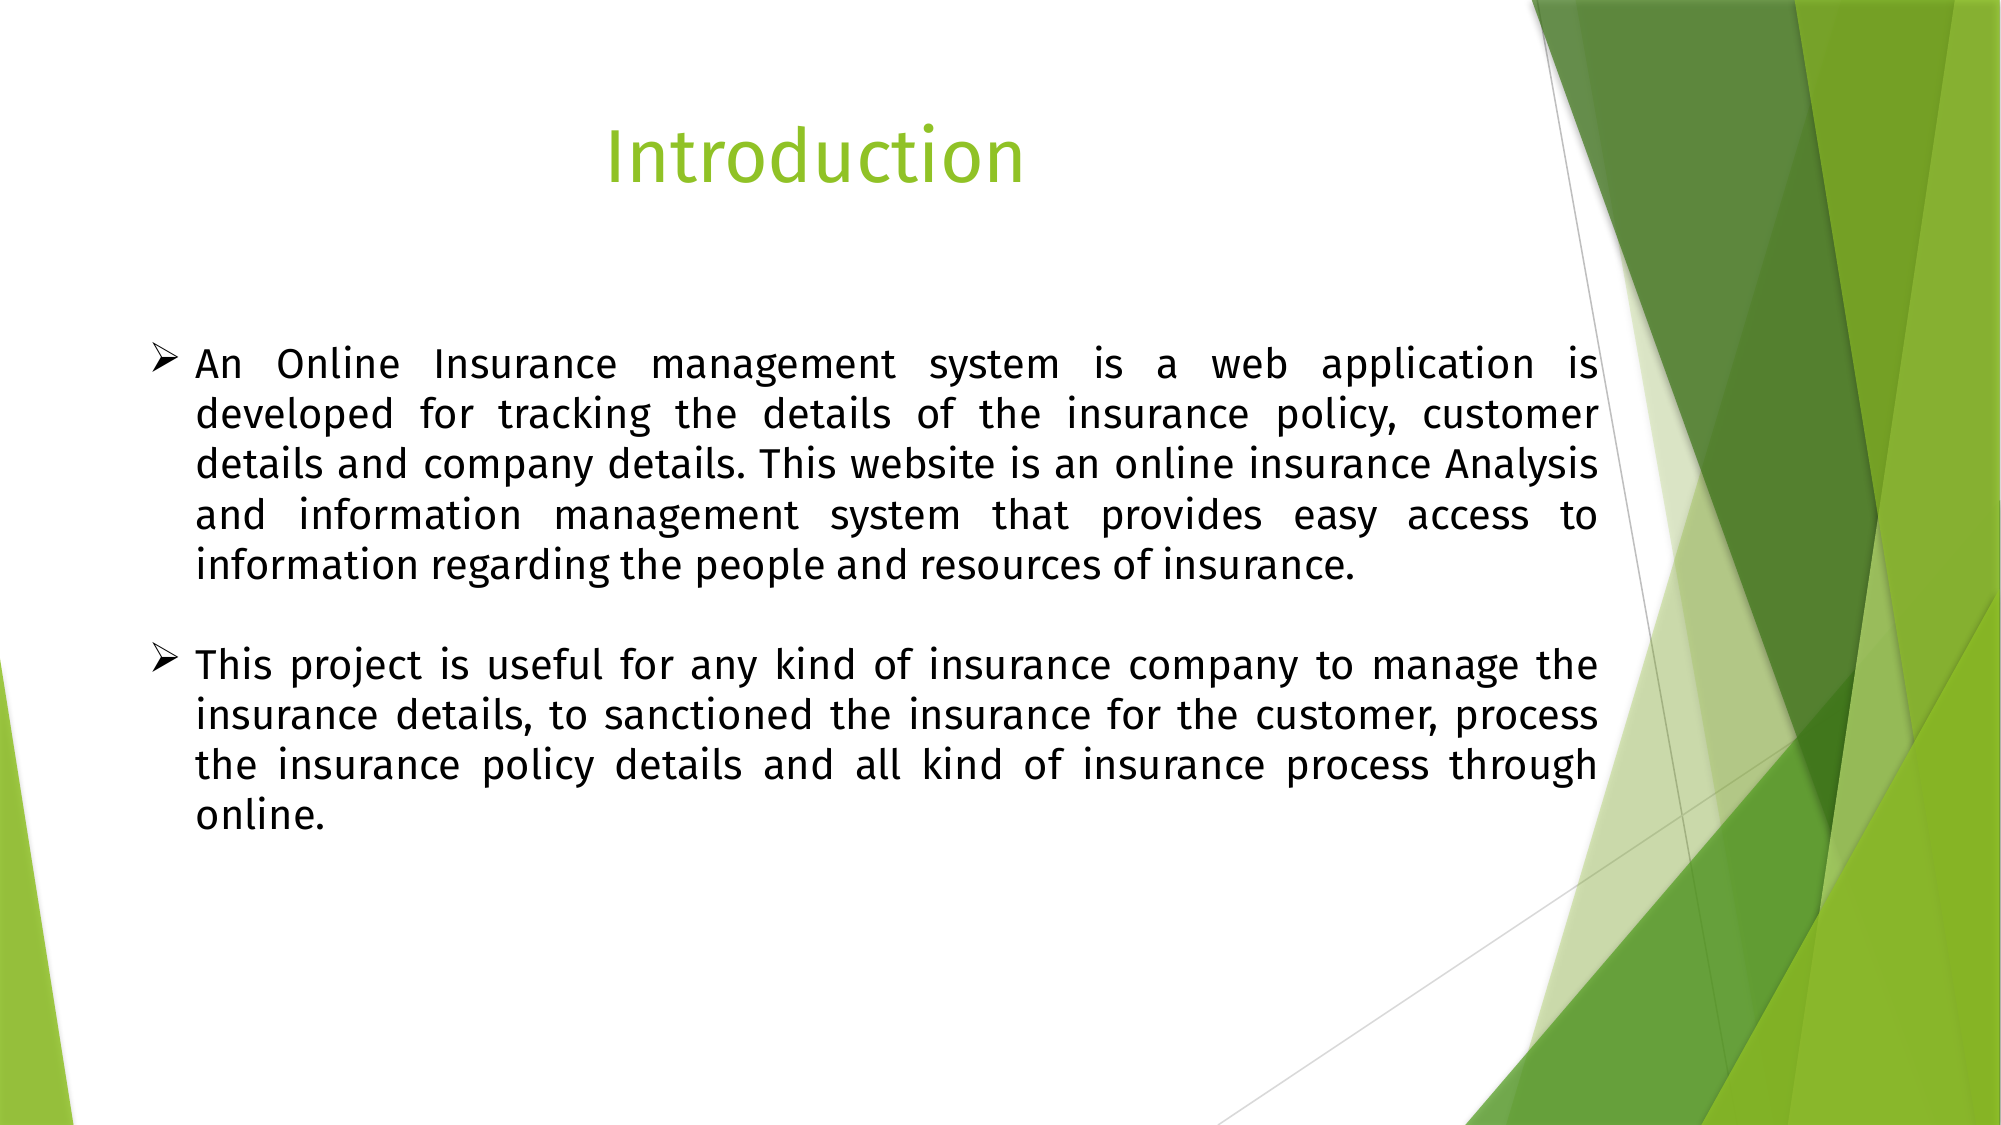

# Introduction
An Online Insurance management system is a web application is developed for tracking the details of the insurance policy, customer details and company details. This website is an online insurance Analysis and information management system that provides easy access to information regarding the people and resources of insurance.

This project is useful for any kind of insurance company to manage the insurance details, to sanctioned the insurance for the customer, process the insurance policy details and all kind of insurance process through online.